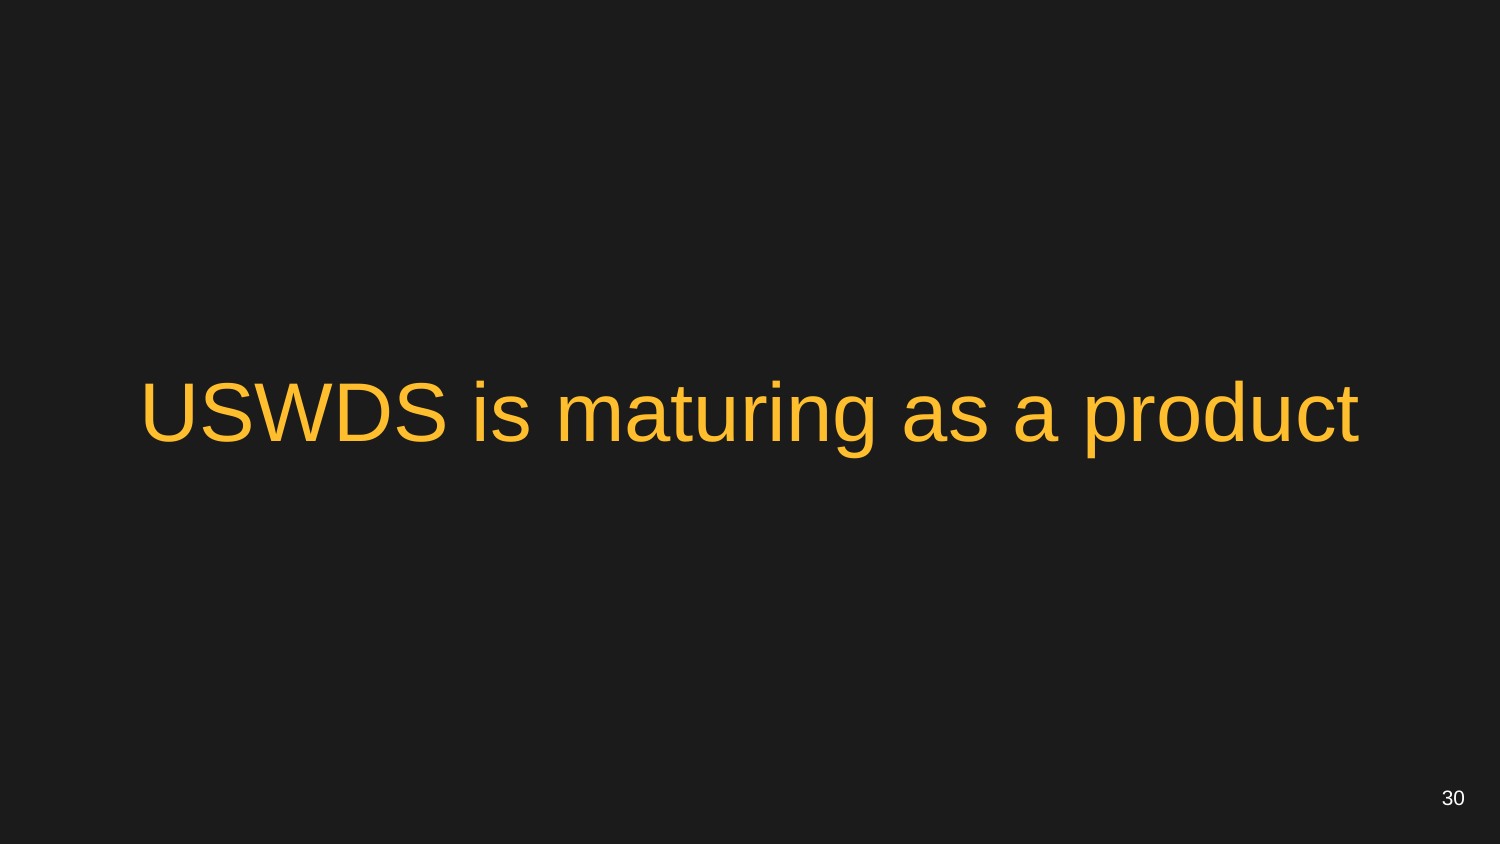

# USWDS is maturing as a product
30